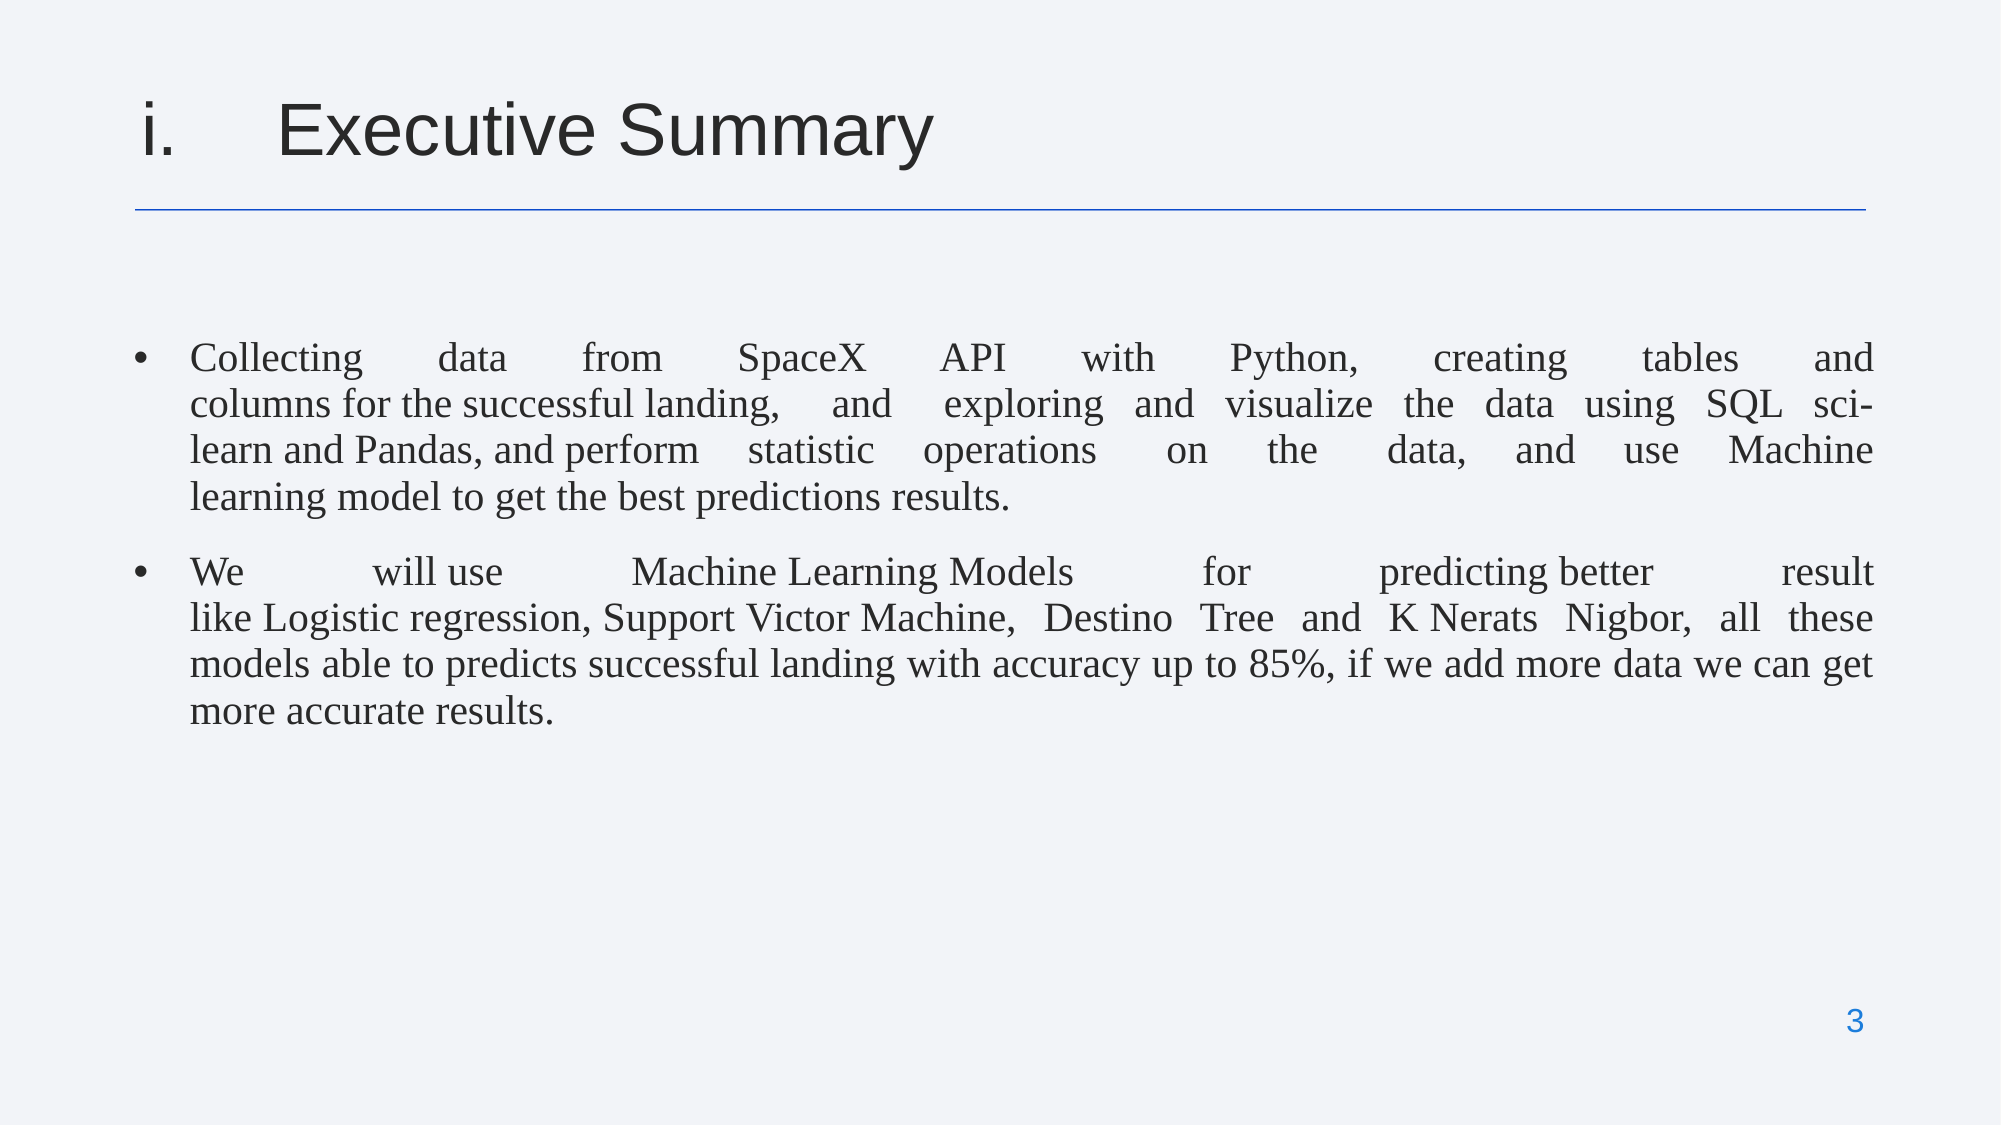

Executive Summary

Collecting data from SpaceX API with Python, creating tables and columns for the successful landing,   and   exploring and visualize the data using SQL sci-learn and Pandas, and perform statistic operations   on  the   data, and use Machine learning model to get the best predictions results.
We will use Machine Learning Models for predicting better result like Logistic regression, Support Victor Machine, Destino Tree and K Nerats Nigbor, all these models able to predicts successful landing with accuracy up to 85%, if we add more data we can get more accurate results.
3